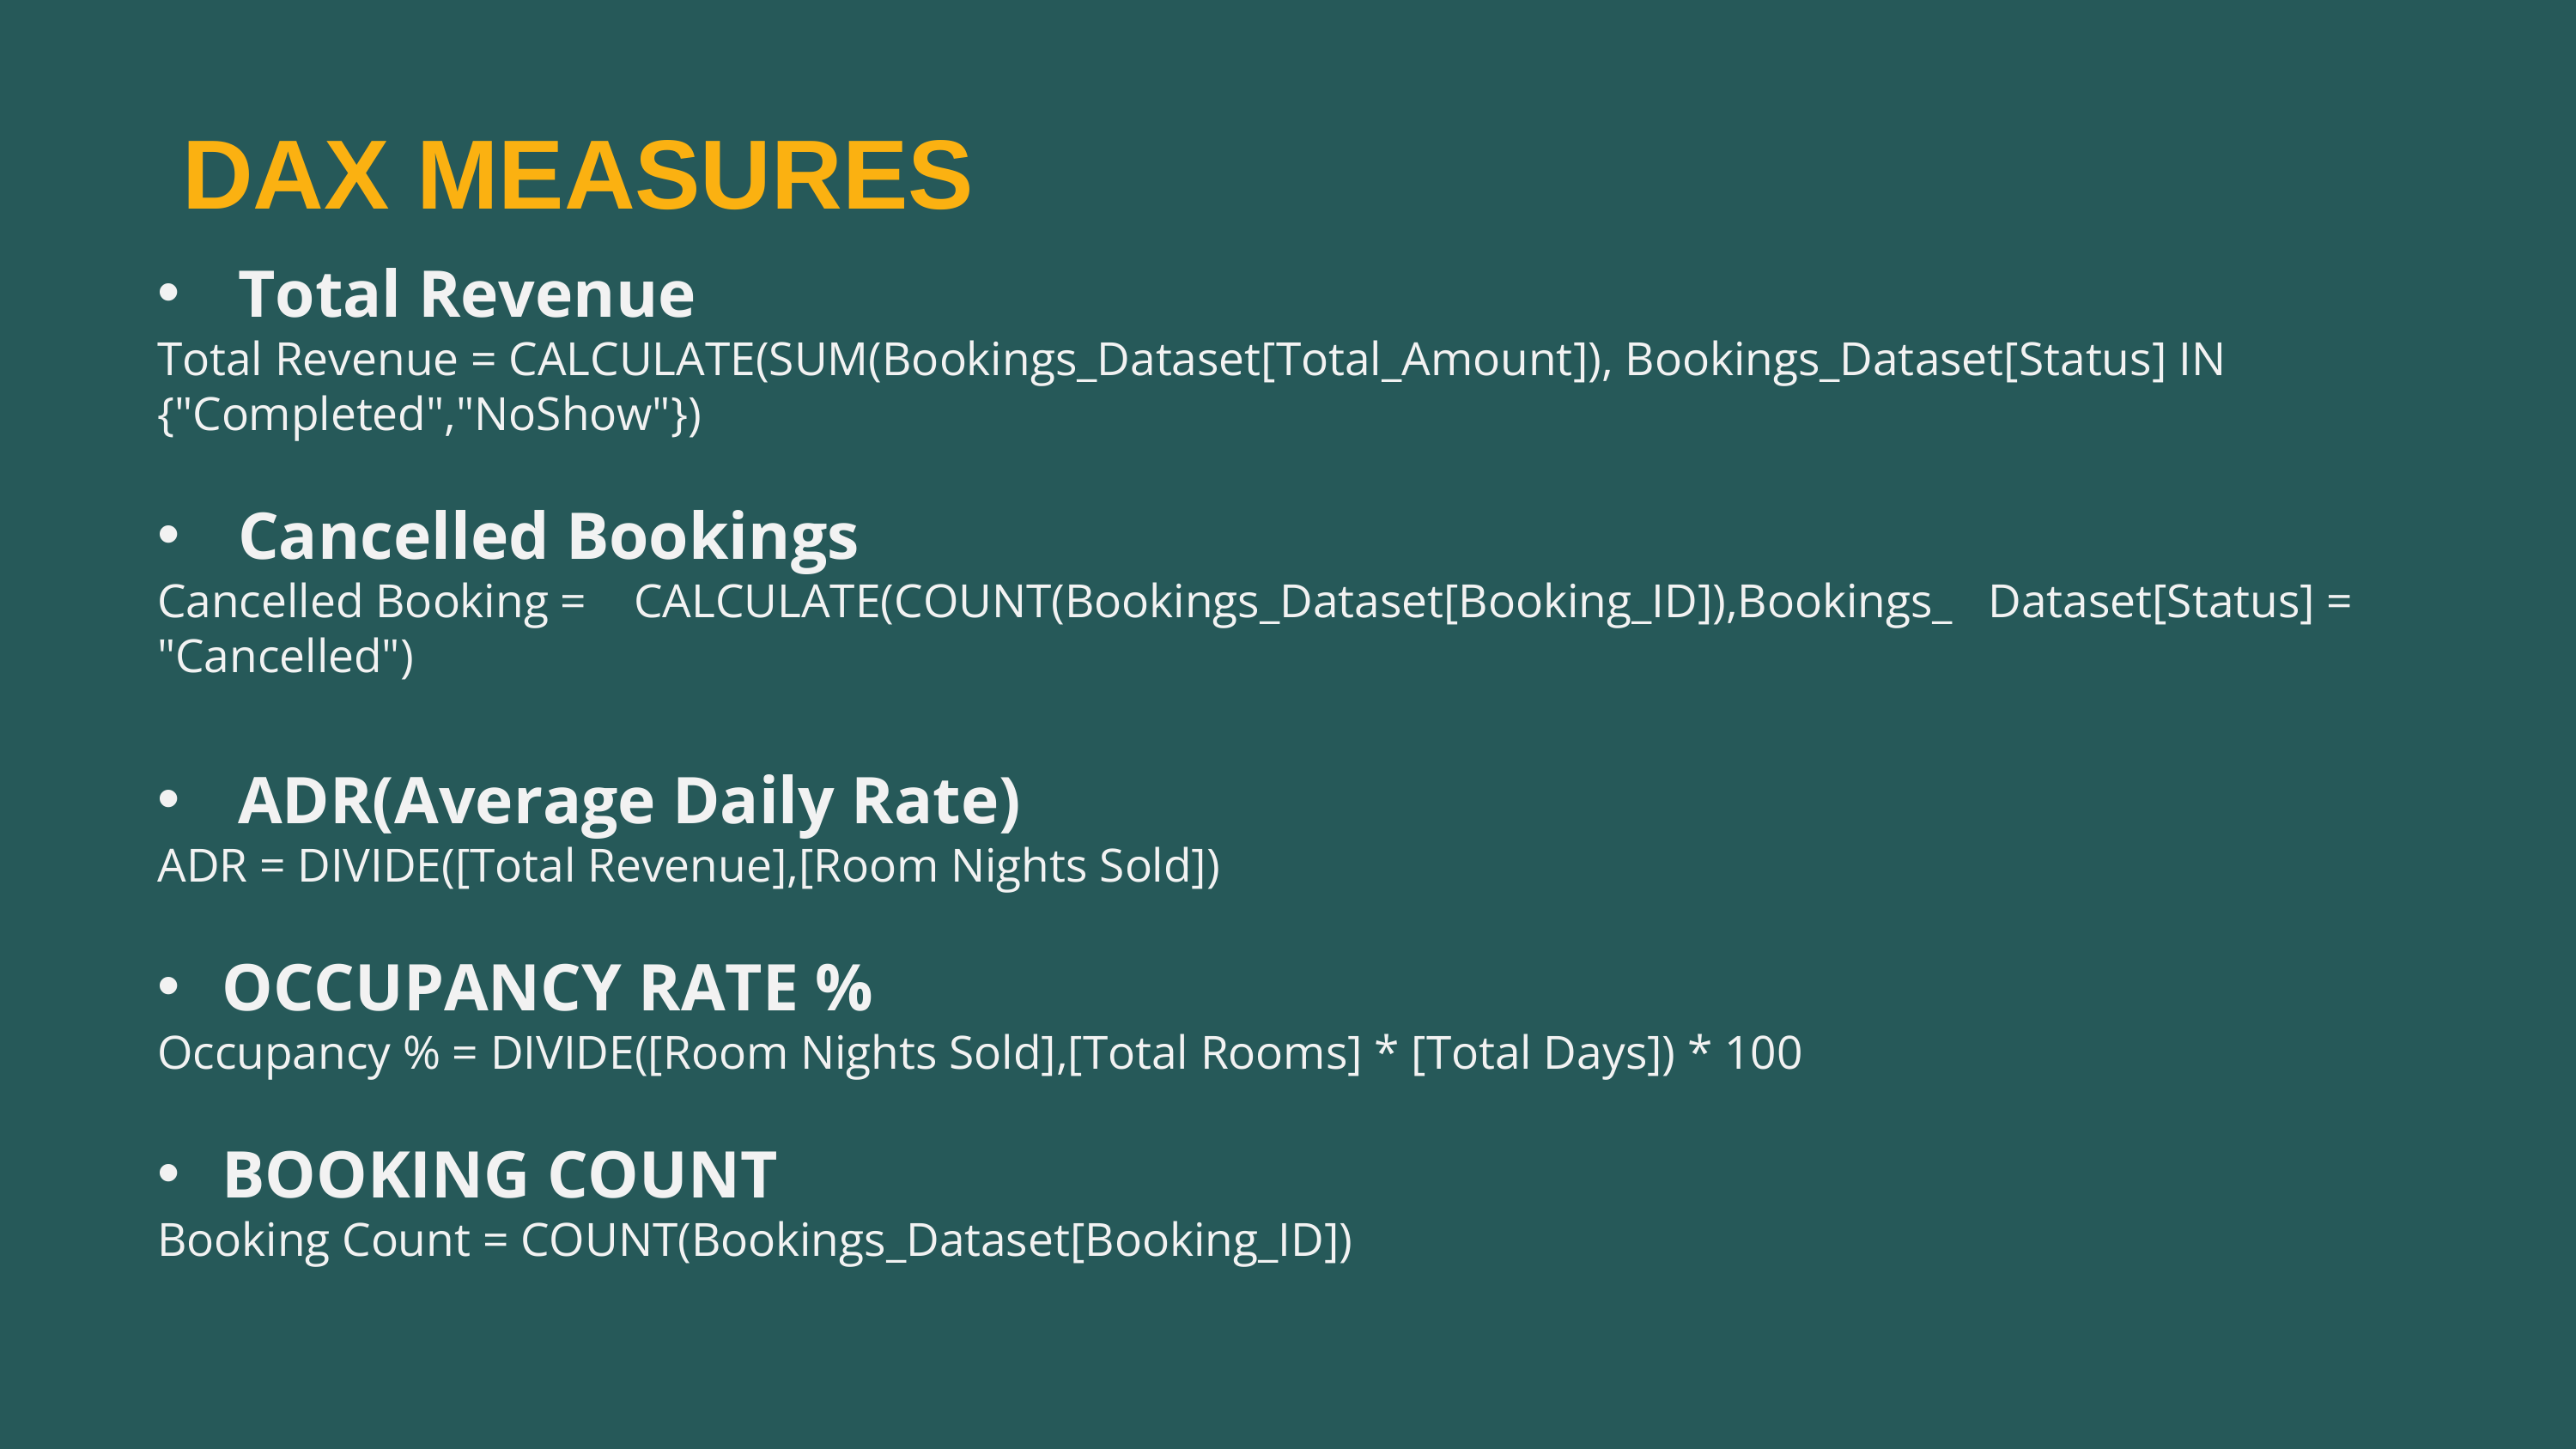

DAX MEASURES
Total Revenue
Total Revenue = CALCULATE(SUM(Bookings_Dataset[Total_Amount]), Bookings_Dataset[Status] IN {"Completed","NoShow"})

Cancelled Bookings
Cancelled Booking =    CALCULATE(COUNT(Bookings_Dataset[Booking_ID]),Bookings_   Dataset[Status] = "Cancelled")

ADR(Average Daily Rate)
ADR = DIVIDE([Total Revenue],[Room Nights Sold])

OCCUPANCY RATE %
Occupancy % = DIVIDE([Room Nights Sold],[Total Rooms] * [Total Days]) * 100

BOOKING COUNT
Booking Count = COUNT(Bookings_Dataset[Booking_ID])